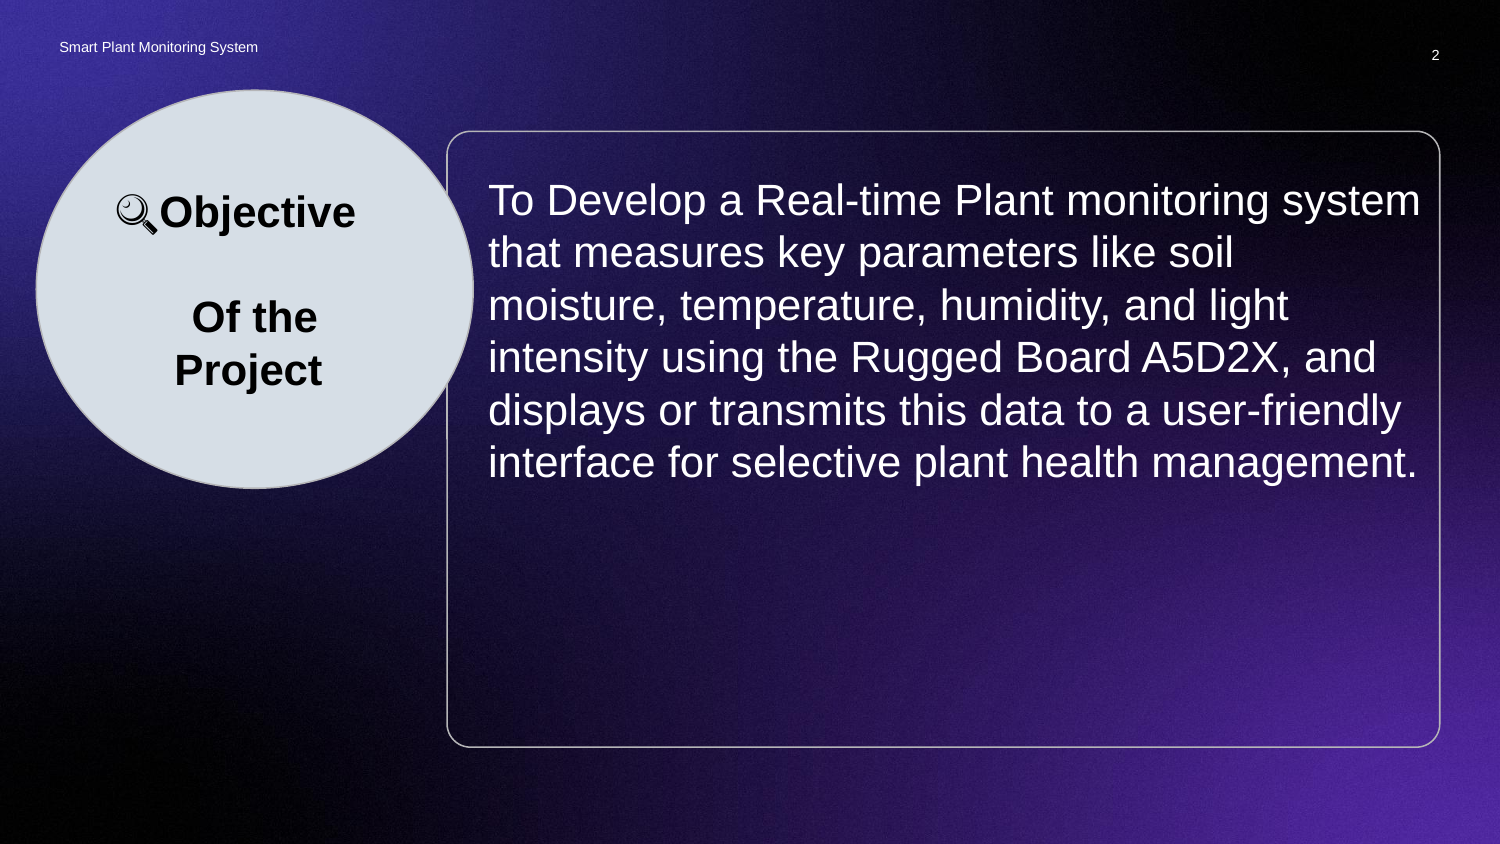

Smart Plant Monitoring System

2
🔍Objective
Of the Project

# To Develop a Real-time Plant monitoring system that measures key parameters like soil moisture, temperature, humidity, and light intensity using the Rugged Board A5D2X, and displays or transmits this data to a user-friendly interface for selective plant health management.